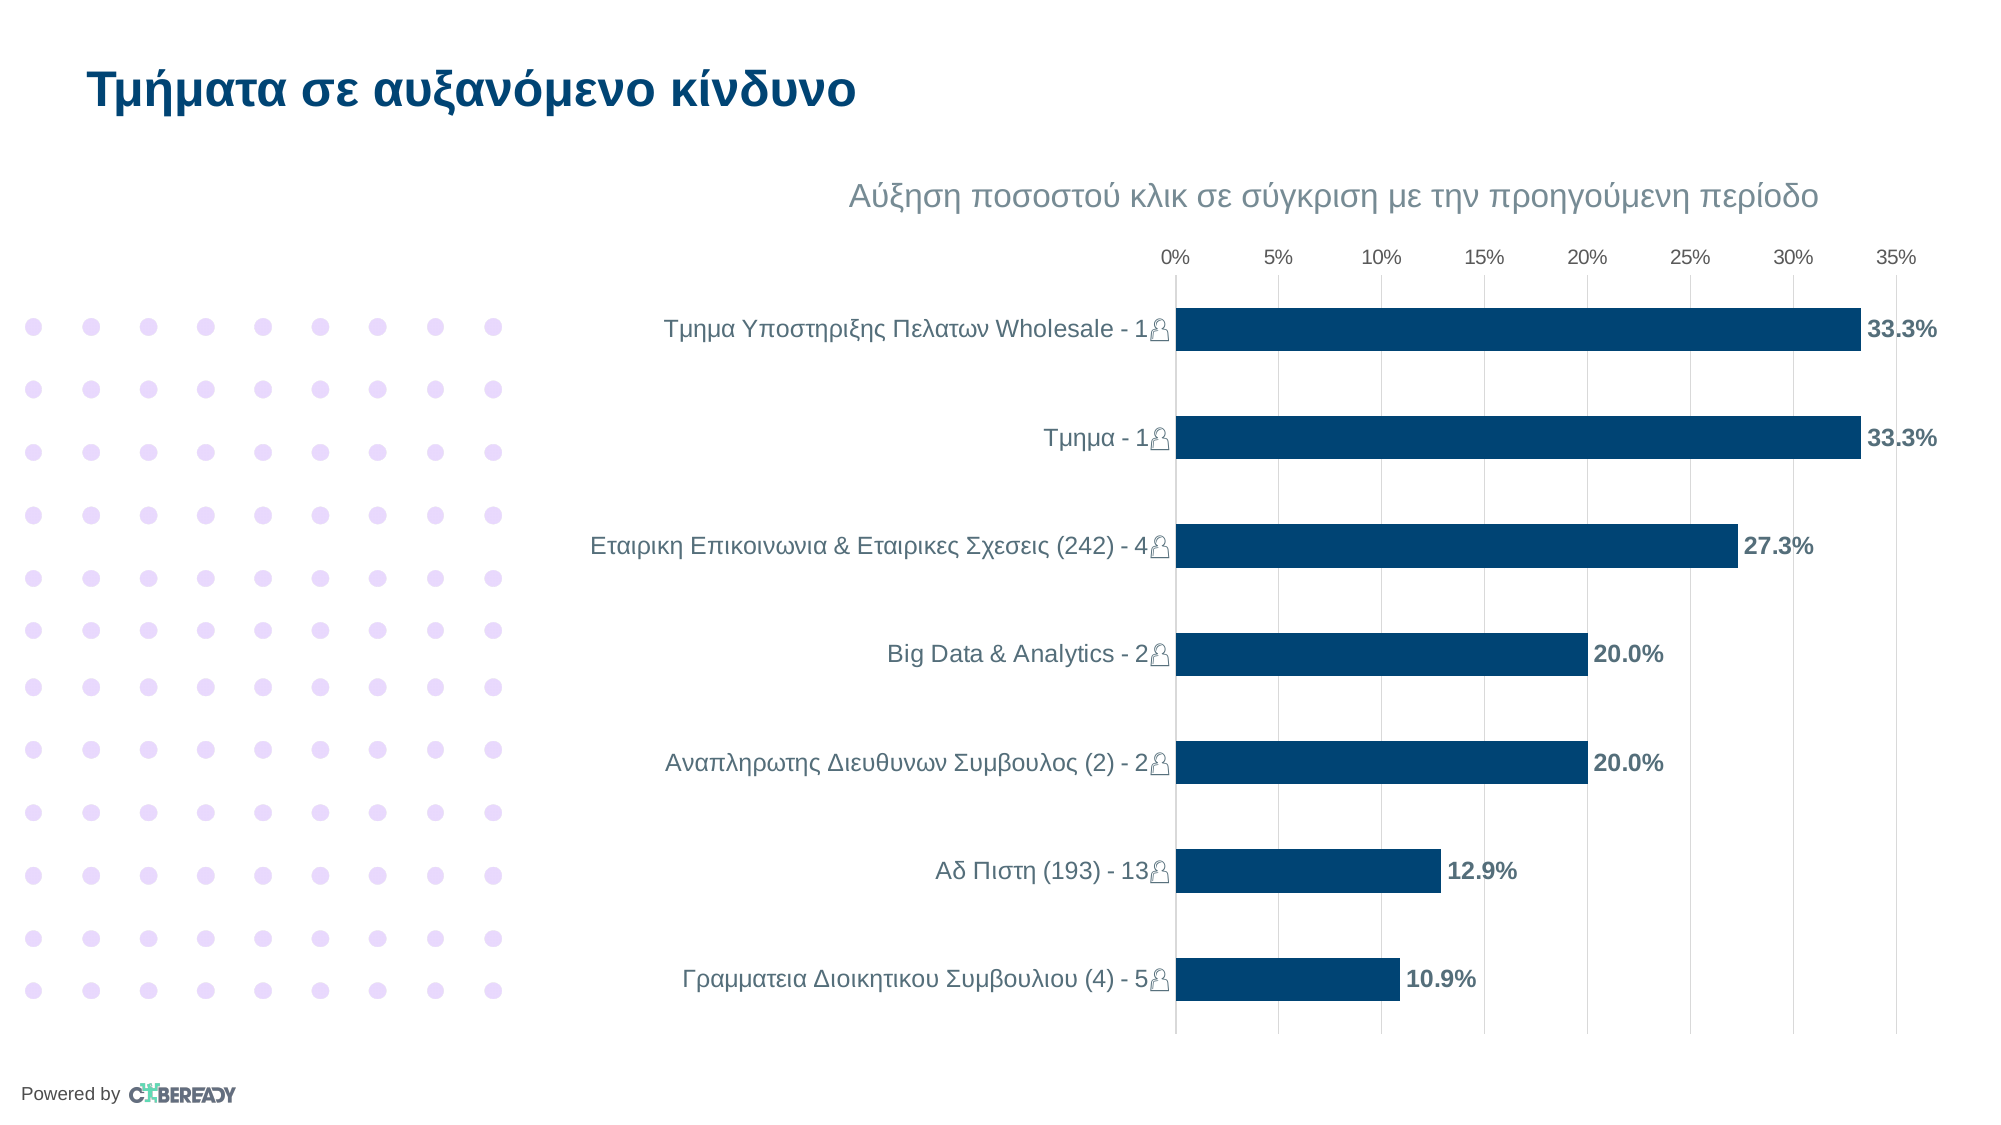

Τμήματα σε αυξανόμενο κίνδυνο
Αύξηση ποσοστού κλικ σε σύγκριση με την προηγούμενη περίοδο

### Chart

| Category | Increase in Click Rate compared to previous period |
|---|---|
| Τμημα Υποστηριξης Πελατων Wholesale - 1👤 | 0.333 |
| Τμημα - 1👤 | 0.333 |
| Εταιρικη Επικοινωνια & Εταιρικες Σχεσεις (242) - 4👤 | 0.273 |
| Big Data & Analytics - 2👤 | 0.2 |
| Αναπληρωτης Διευθυνων Συμβουλος (2) - 2👤 | 0.2 |
| Αδ Πιστη (193) - 13👤 | 0.129 |
| Γραμματεια Διοικητικου Συμβουλιου (4) - 5👤 | 0.109 |